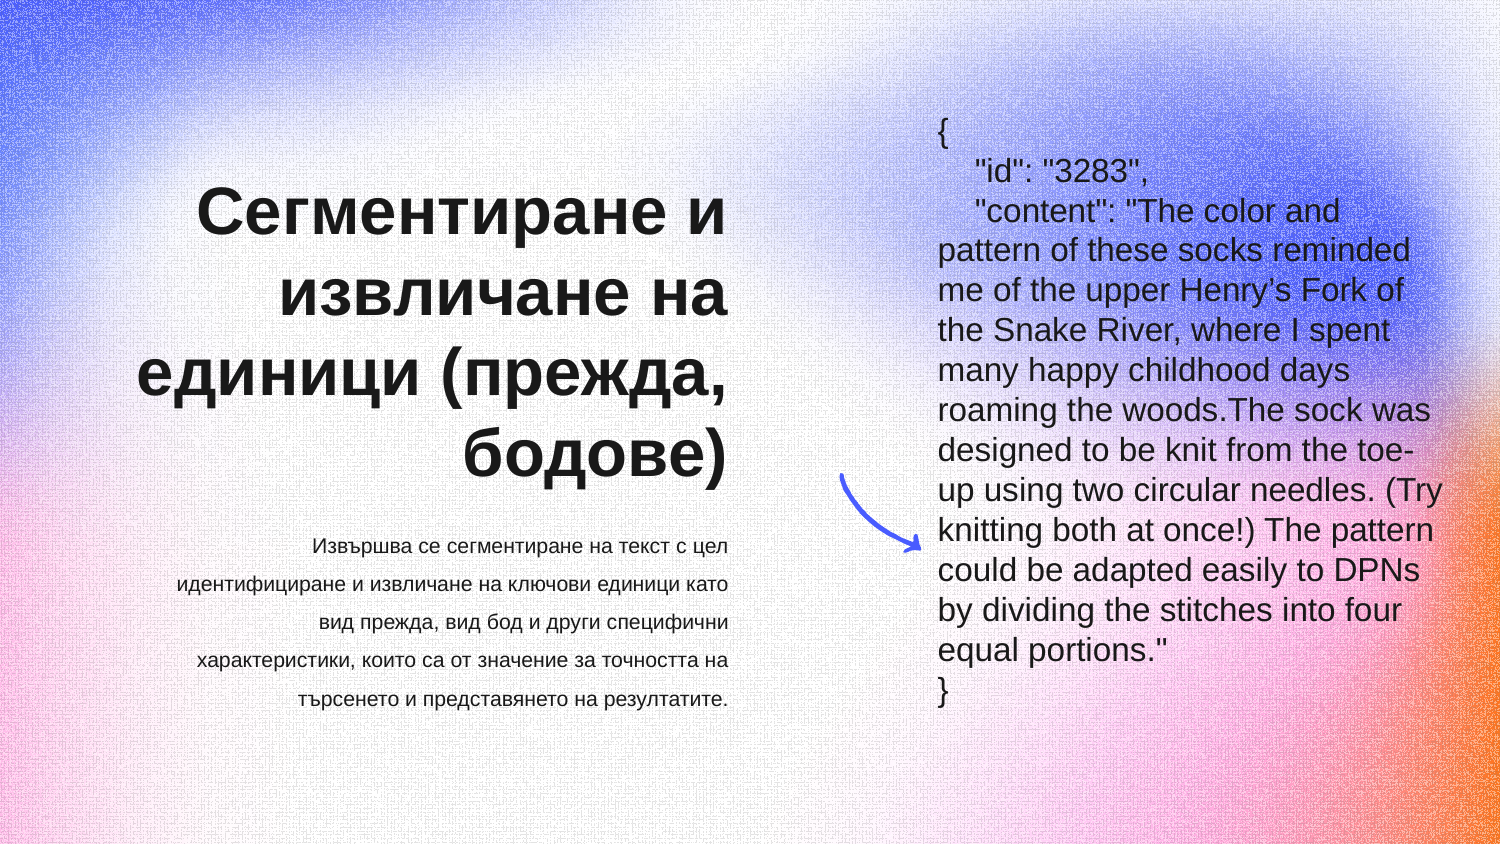

# Сегментиране и извличане на единици (прежда, бодове)
{
    "id": "3283",
    "content": "The color and pattern of these socks reminded me of the upper Henry’s Fork of the Snake River, where I spent many happy childhood days roaming the woods.The sock was designed to be knit from the toe-up using two circular needles. (Try knitting both at once!) The pattern could be adapted easily to DPNs by dividing the stitches into four equal portions."
}

Извършва се сегментиране на текст с цел идентифициране и извличане на ключови единици като вид прежда, вид бод и други специфични характеристики, които са от значение за точността на търсенето и представянето на резултатите.